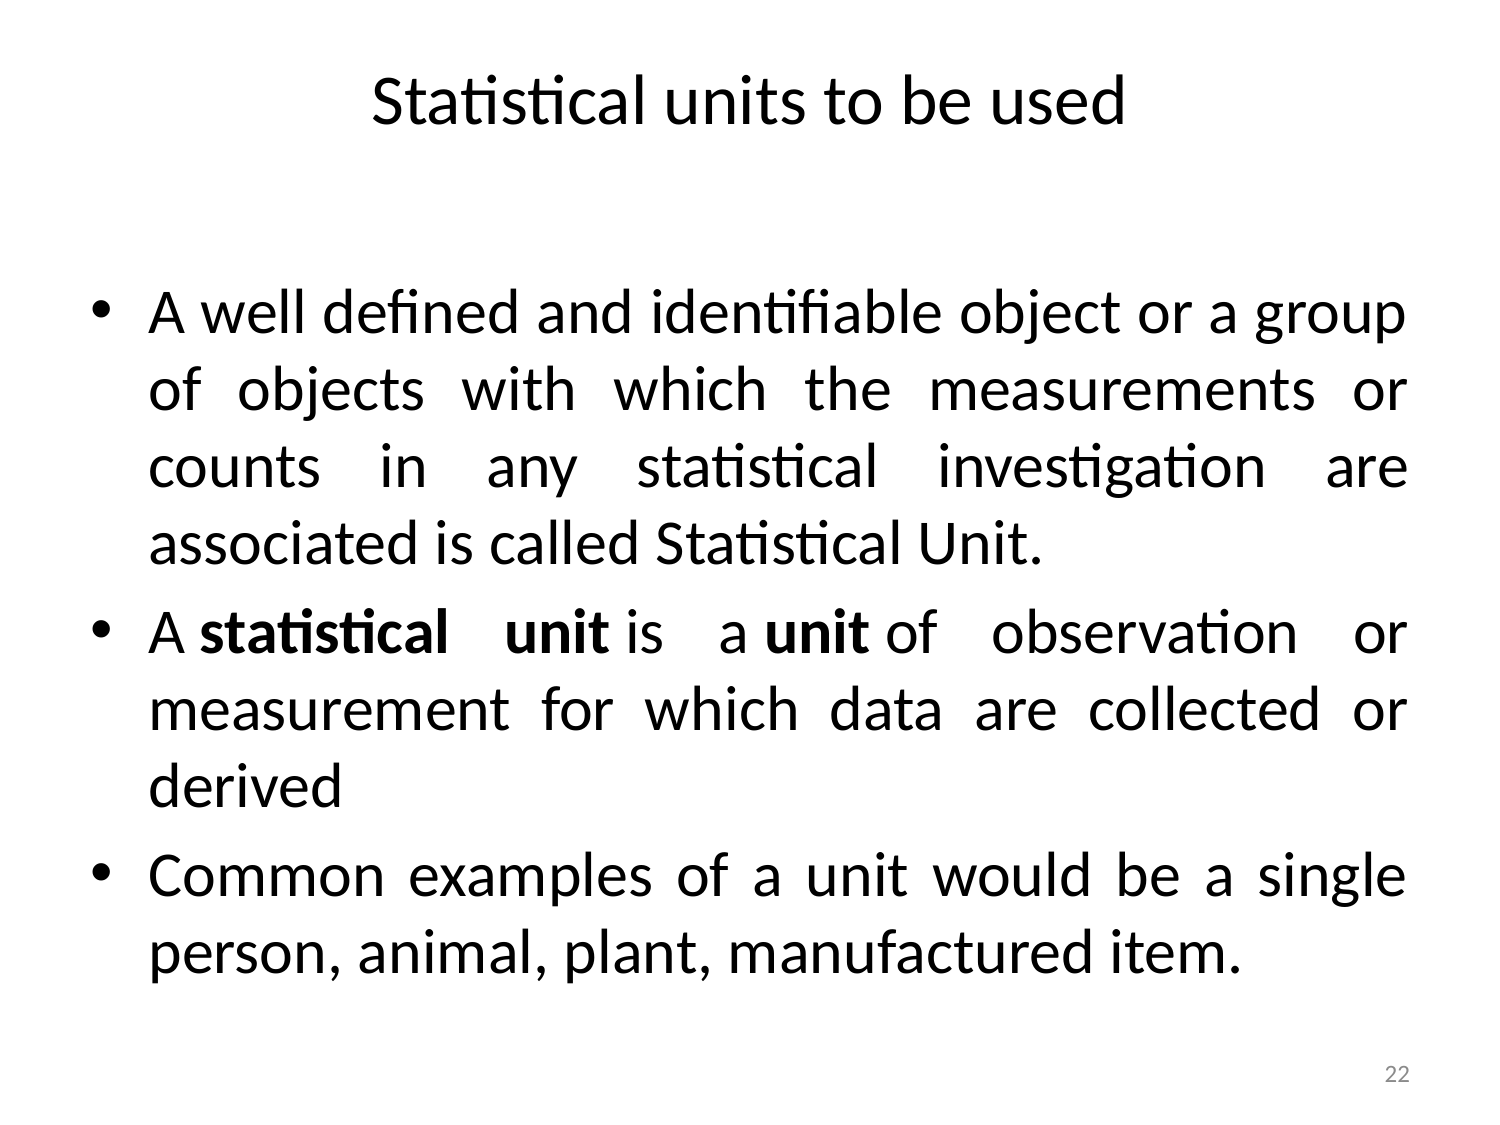

# Statistical units to be used
A well defined and identifiable object or a group of objects with which the measurements or counts in any statistical investigation are associated is called Statistical Unit.
A statistical unit is a unit of observation or measurement for which data are collected or derived
Common examples of a unit would be a single person, animal, plant, manufactured item.

22